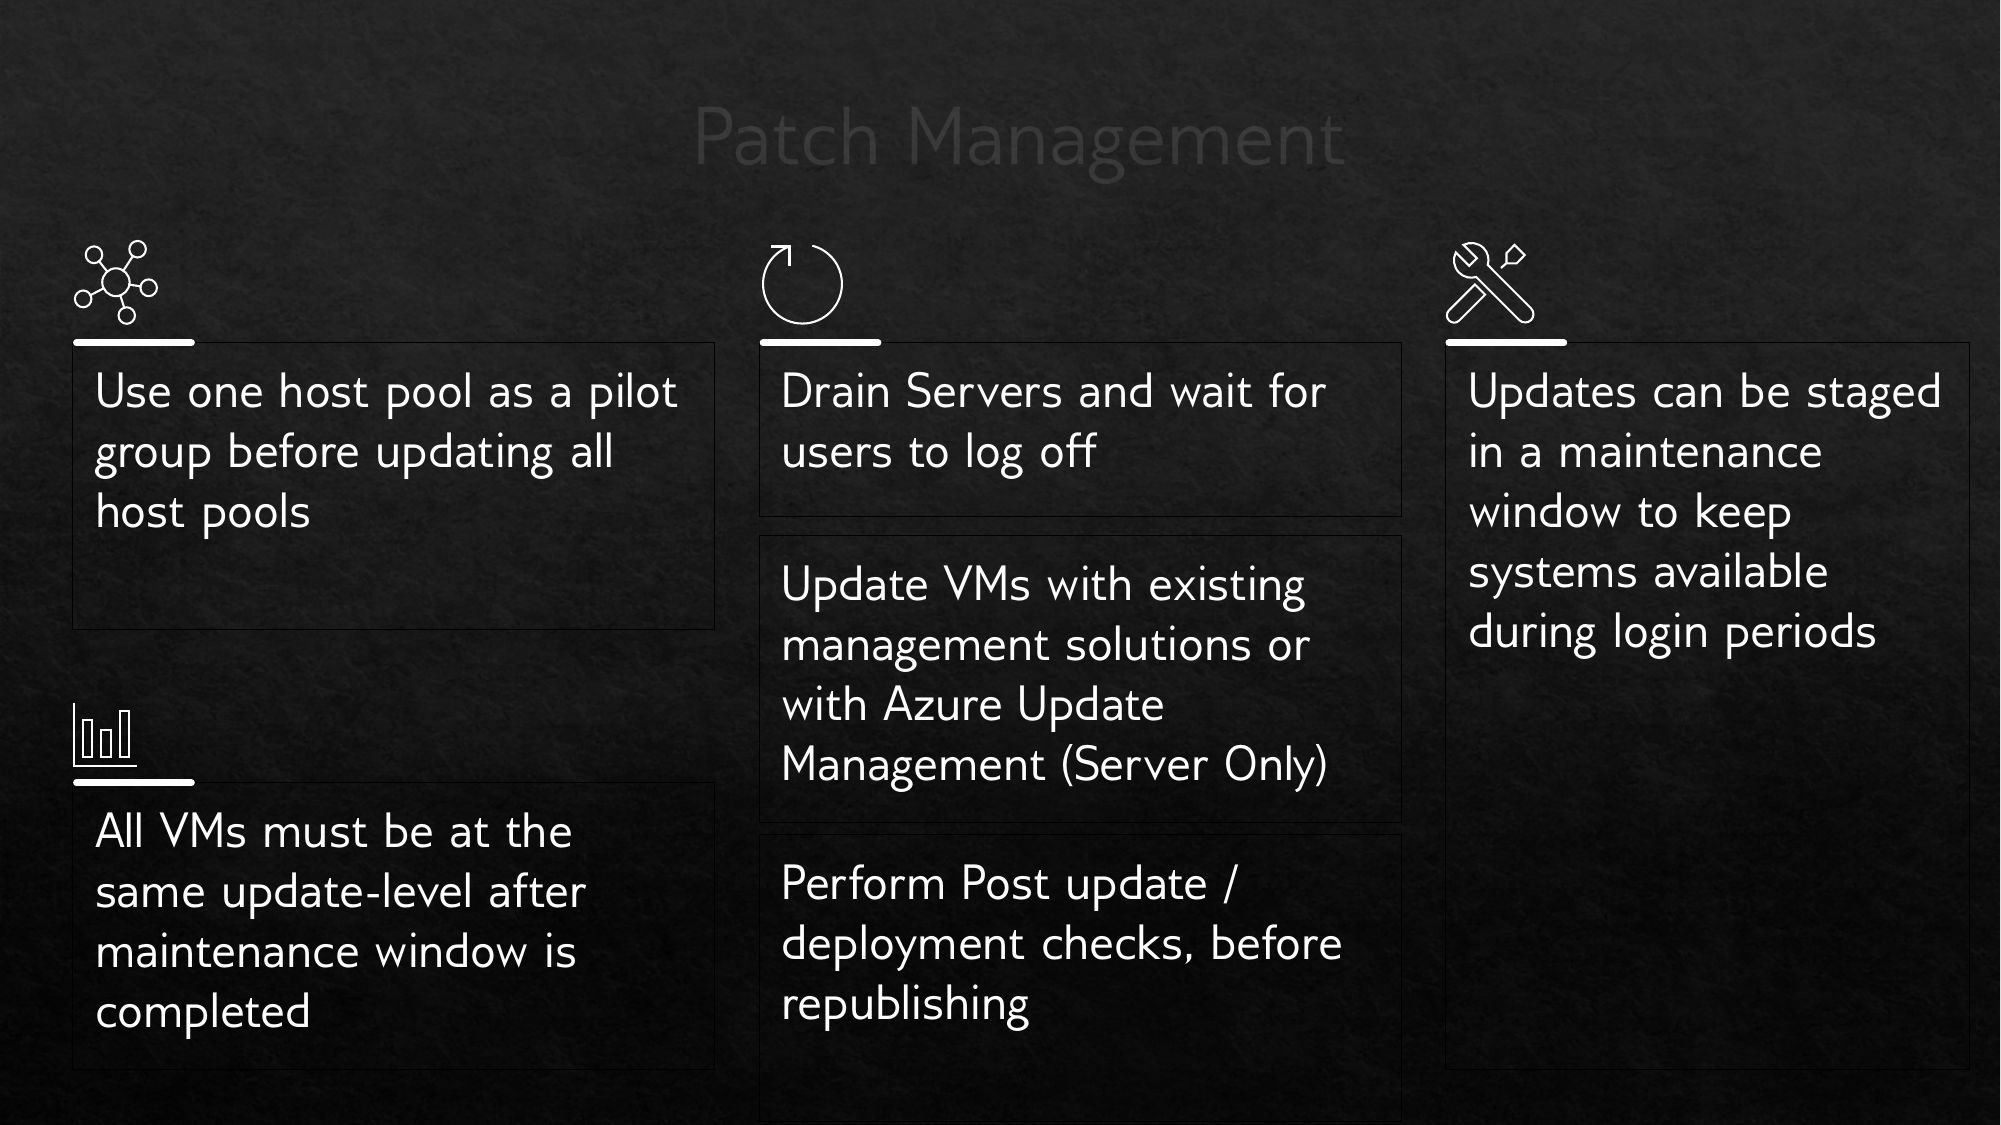

Patch Management

Use one host pool as a pilot group before updating all host pools
Updates can be staged in a maintenance window to keep systems available during login periods
Drain Servers and wait for users to log off

Update VMs with existing management solutions or with Azure Update Management (Server Only)

All VMs must be at the same update-level after maintenance window is completed
Perform Post update / deployment checks, before republishing